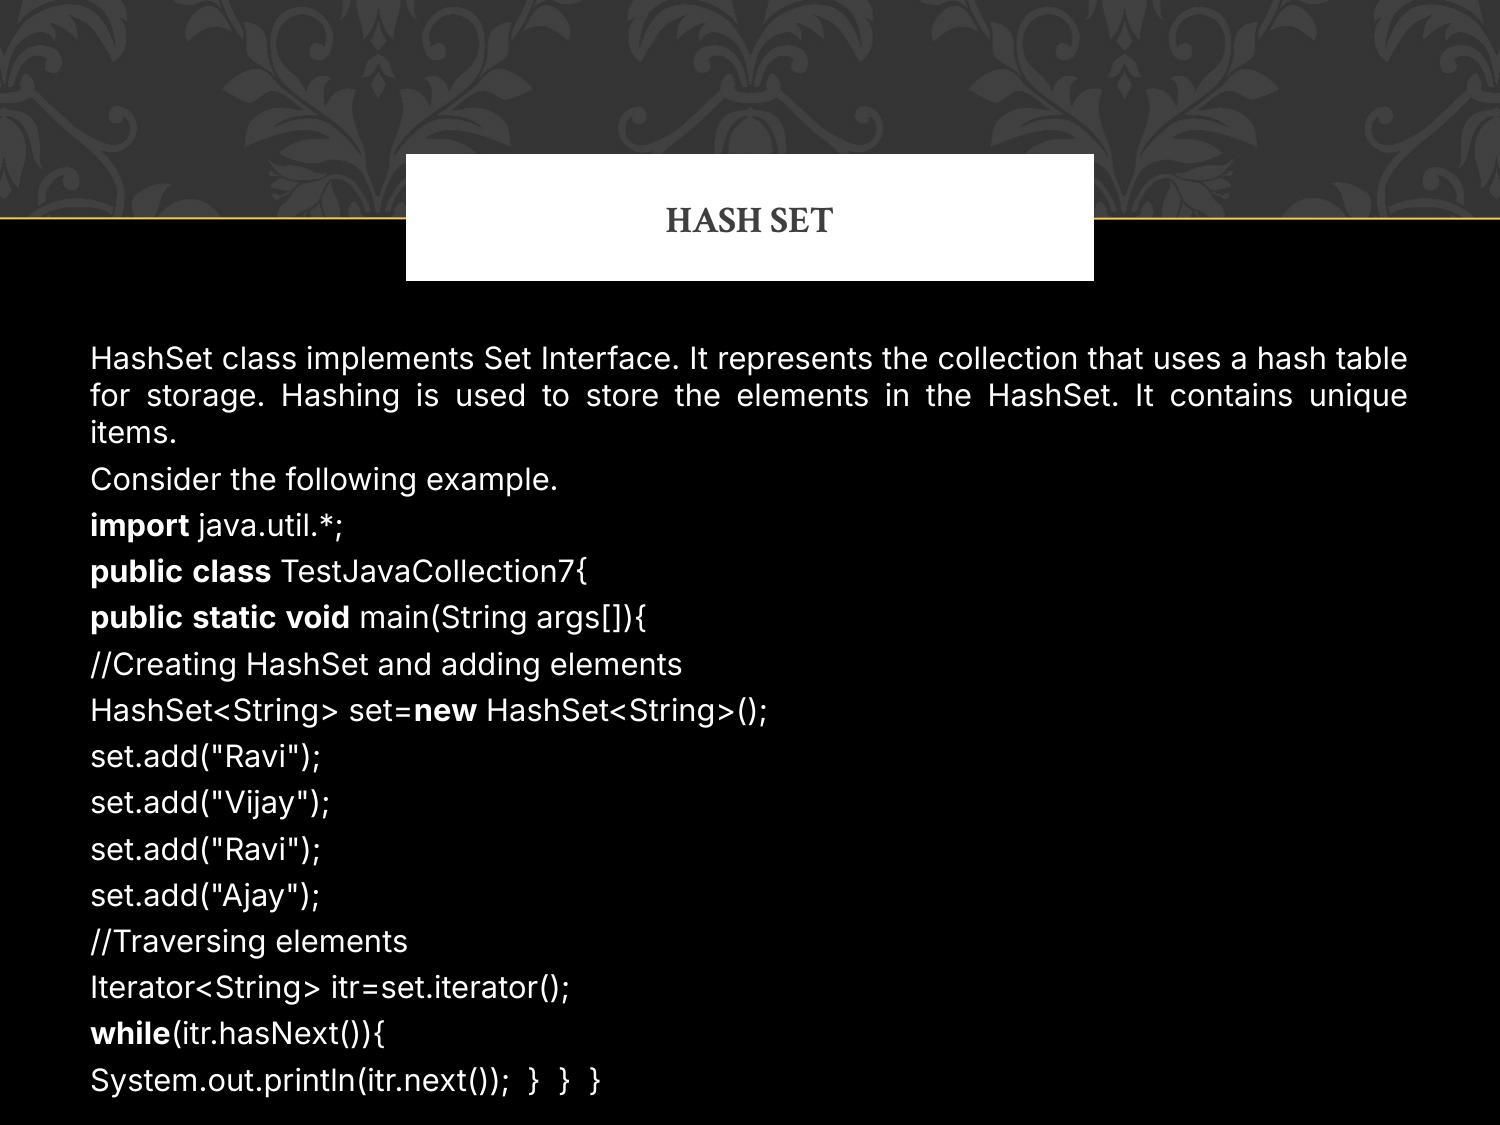

# HASH SET
HashSet class implements Set Interface. It represents the collection that uses a hash table for storage. Hashing is used to store the elements in the HashSet. It contains unique items.
Consider the following example.
import java.util.*;
public class TestJavaCollection7{
public static void main(String args[]){
//Creating HashSet and adding elements
HashSet<String> set=new HashSet<String>();
set.add("Ravi");
set.add("Vijay");
set.add("Ravi");
set.add("Ajay");
//Traversing elements
Iterator<String> itr=set.iterator();
while(itr.hasNext()){
System.out.println(itr.next());  }  }  }